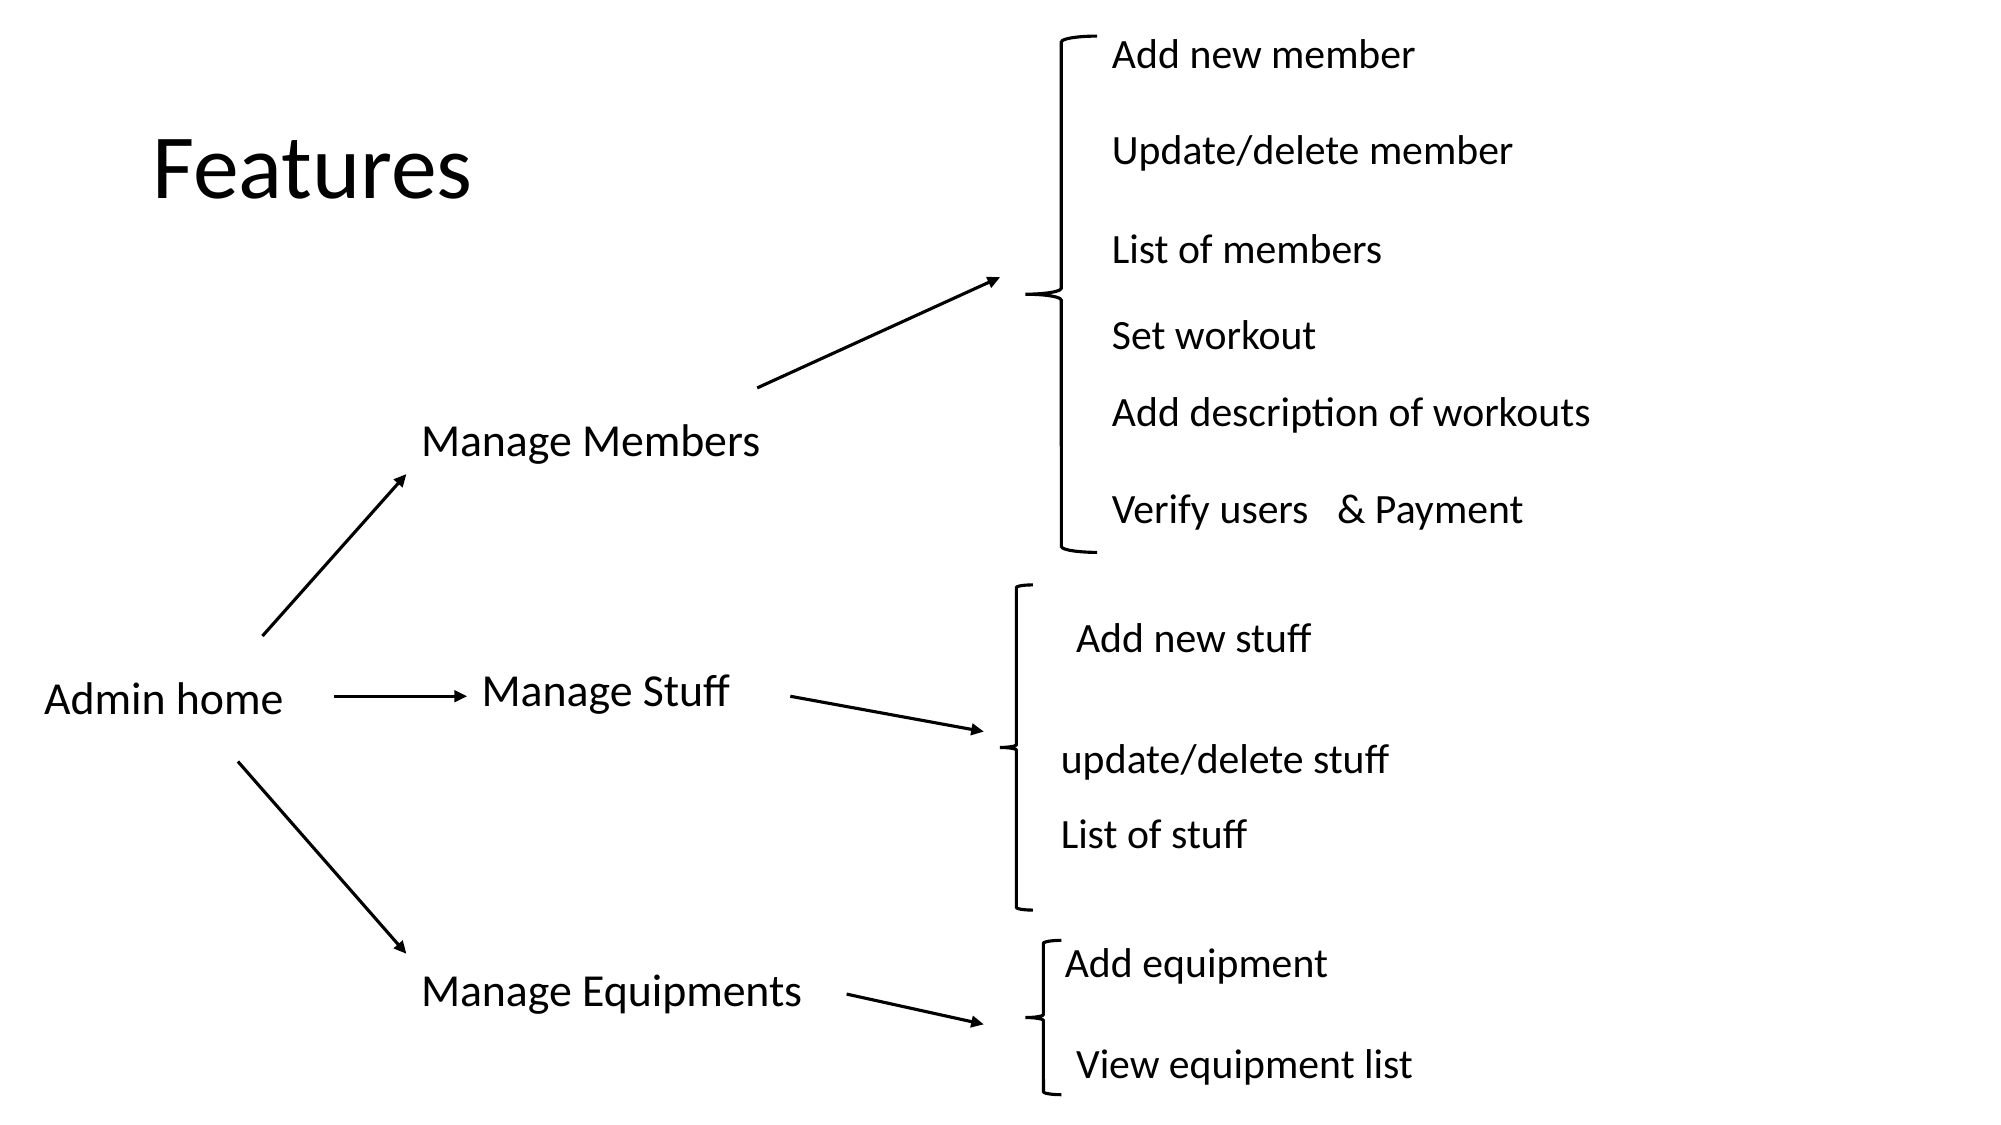

Add new member

# Features
Update/delete member
List of members
Set workout
Add description of workouts
Manage Members
Verify users
& Payment

Add new stuff
Manage Stuff
Admin home
update/delete stuff
List of stuff
Add equipment

Manage Equipments
View equipment list